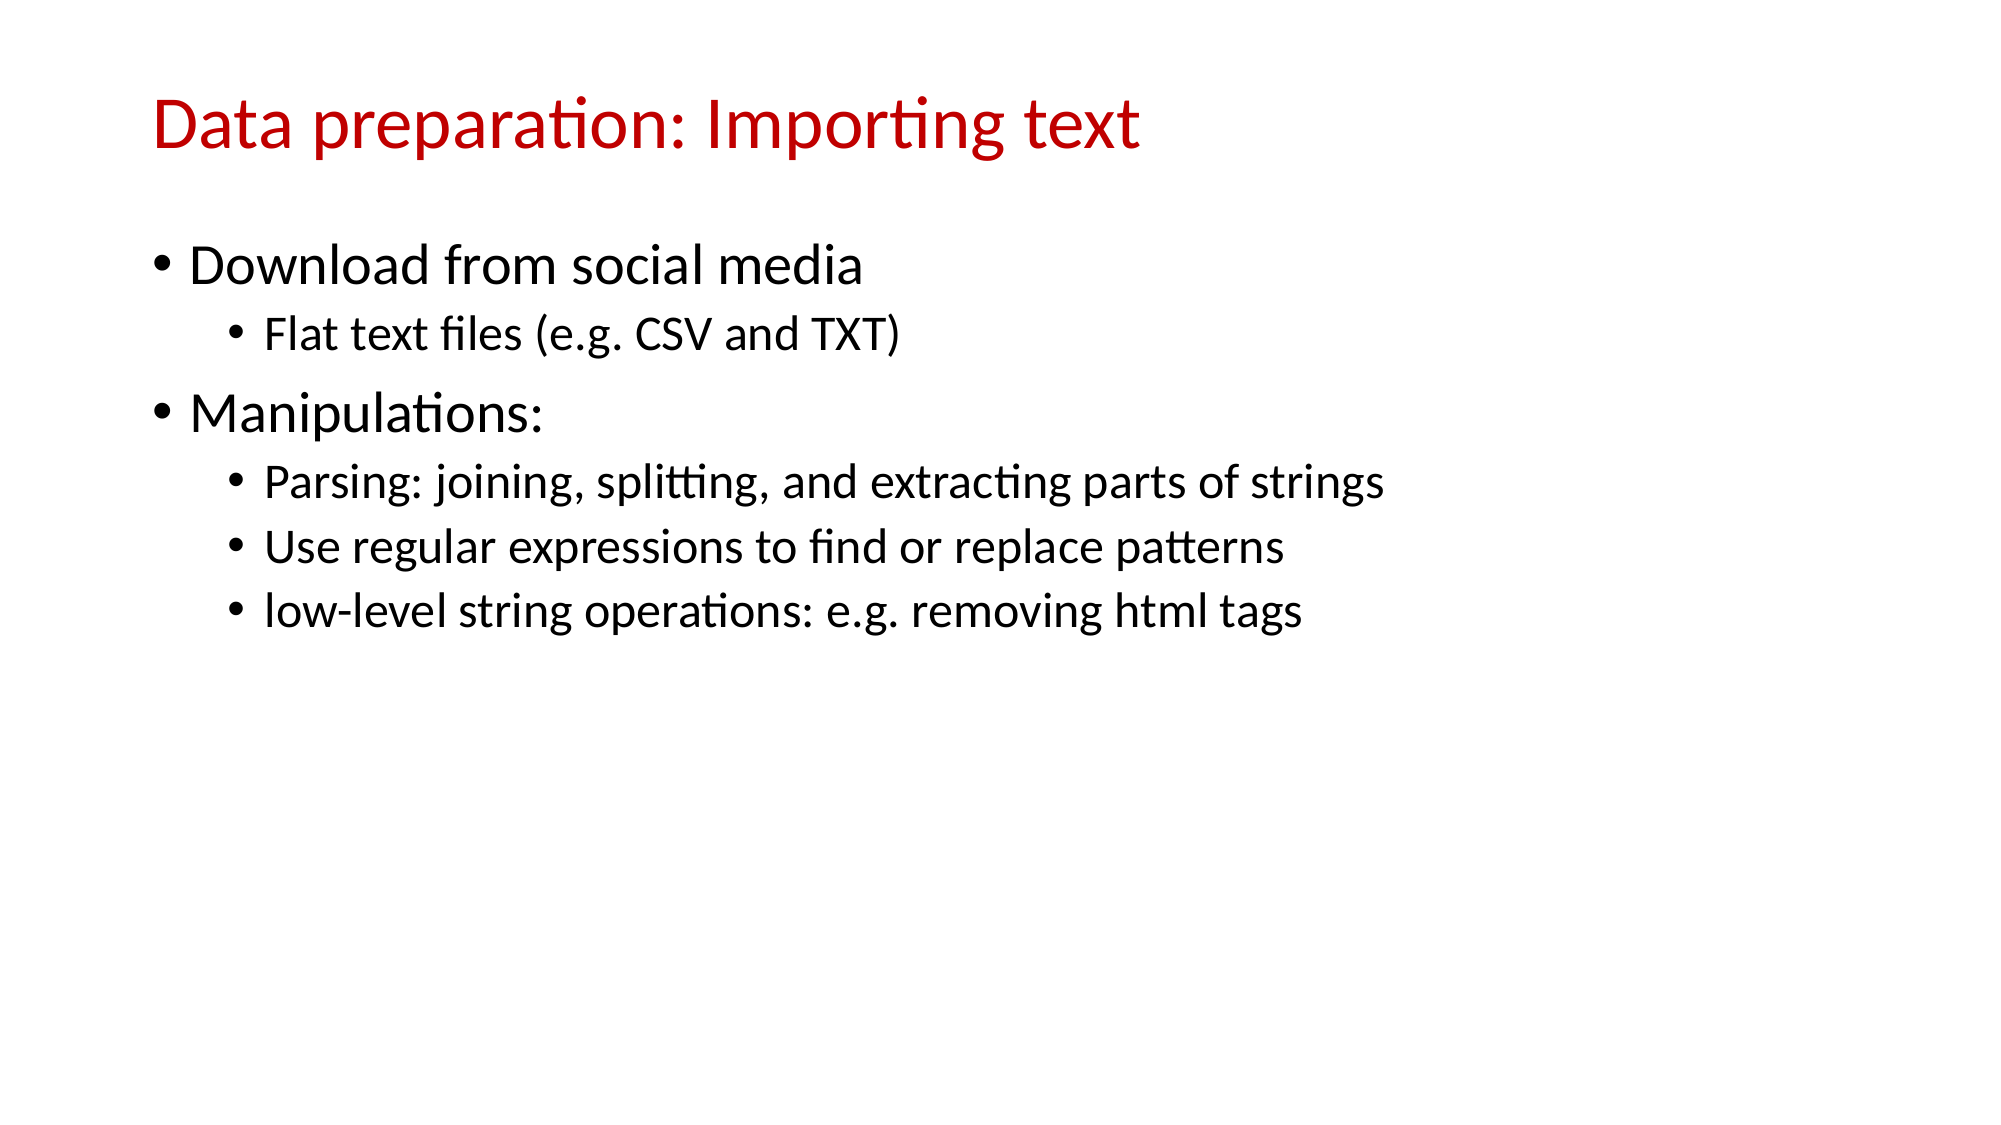

# Data preparation: Importing text
Download from social media
Flat text files (e.g. CSV and TXT)
Manipulations:
Parsing: joining, splitting, and extracting parts of strings
Use regular expressions to find or replace patterns
low-level string operations: e.g. removing html tags